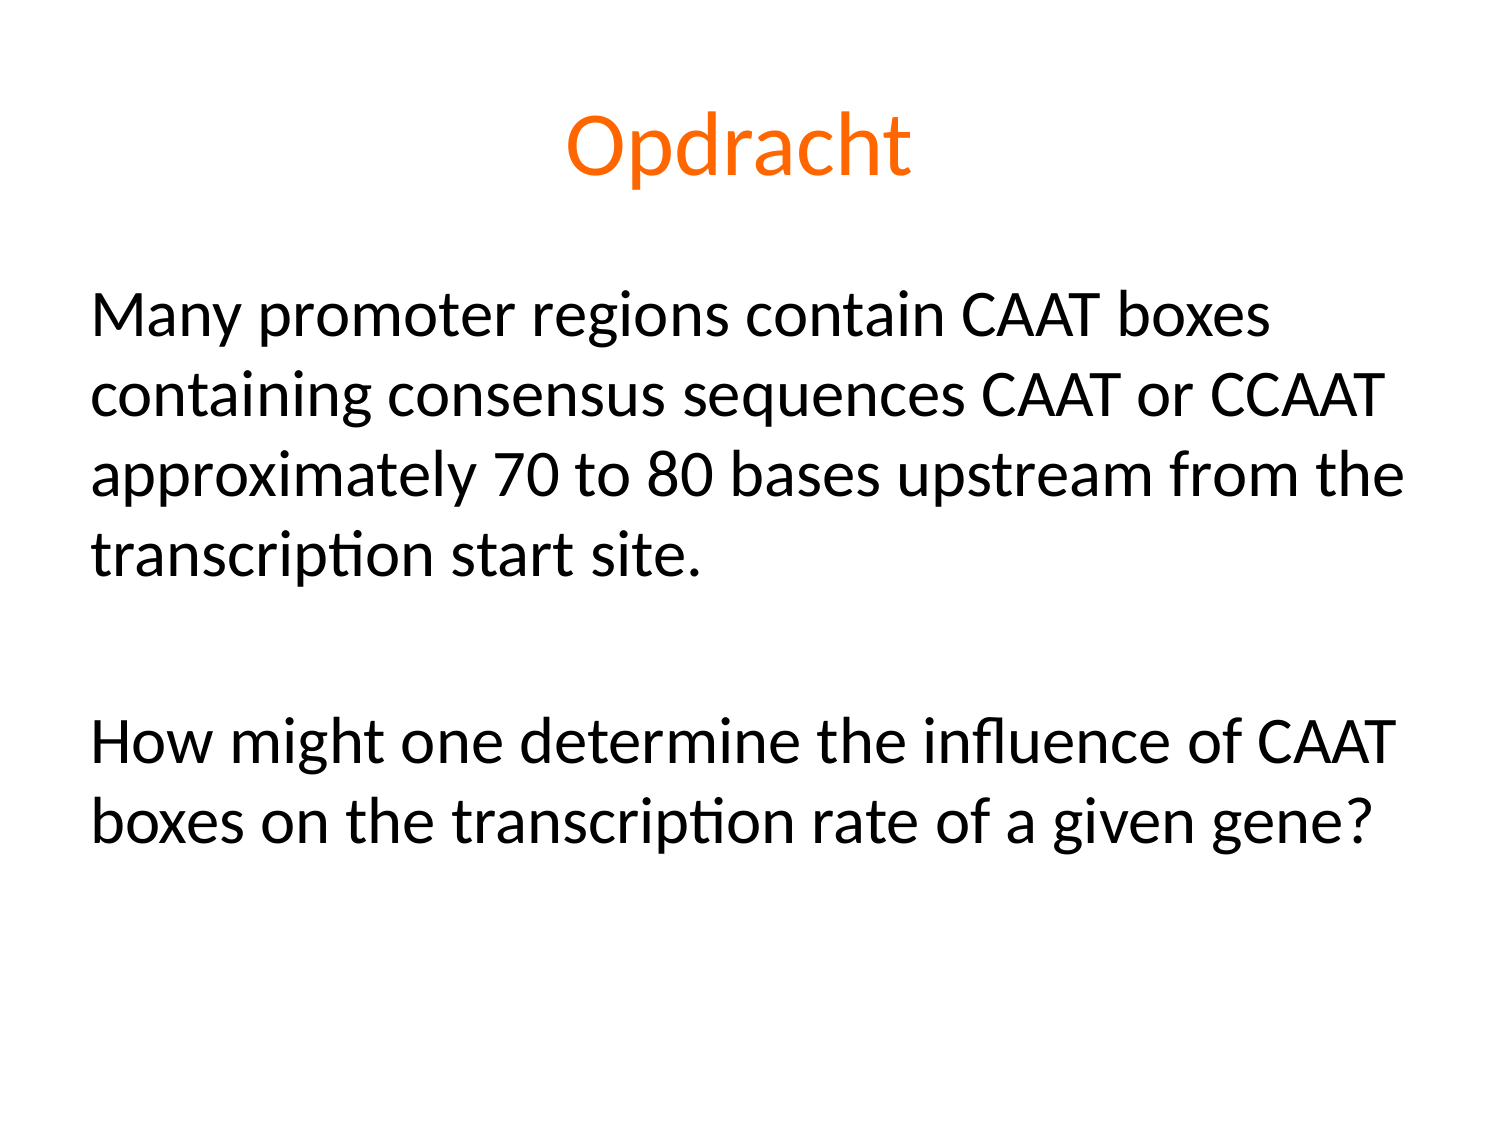

# Opdracht
Many promoter regions contain CAAT boxes containing consensus sequences CAAT or CCAAT approximately 70 to 80 bases upstream from the transcription start site.

How might one determine the influence of CAAT boxes on the transcription rate of a given gene?